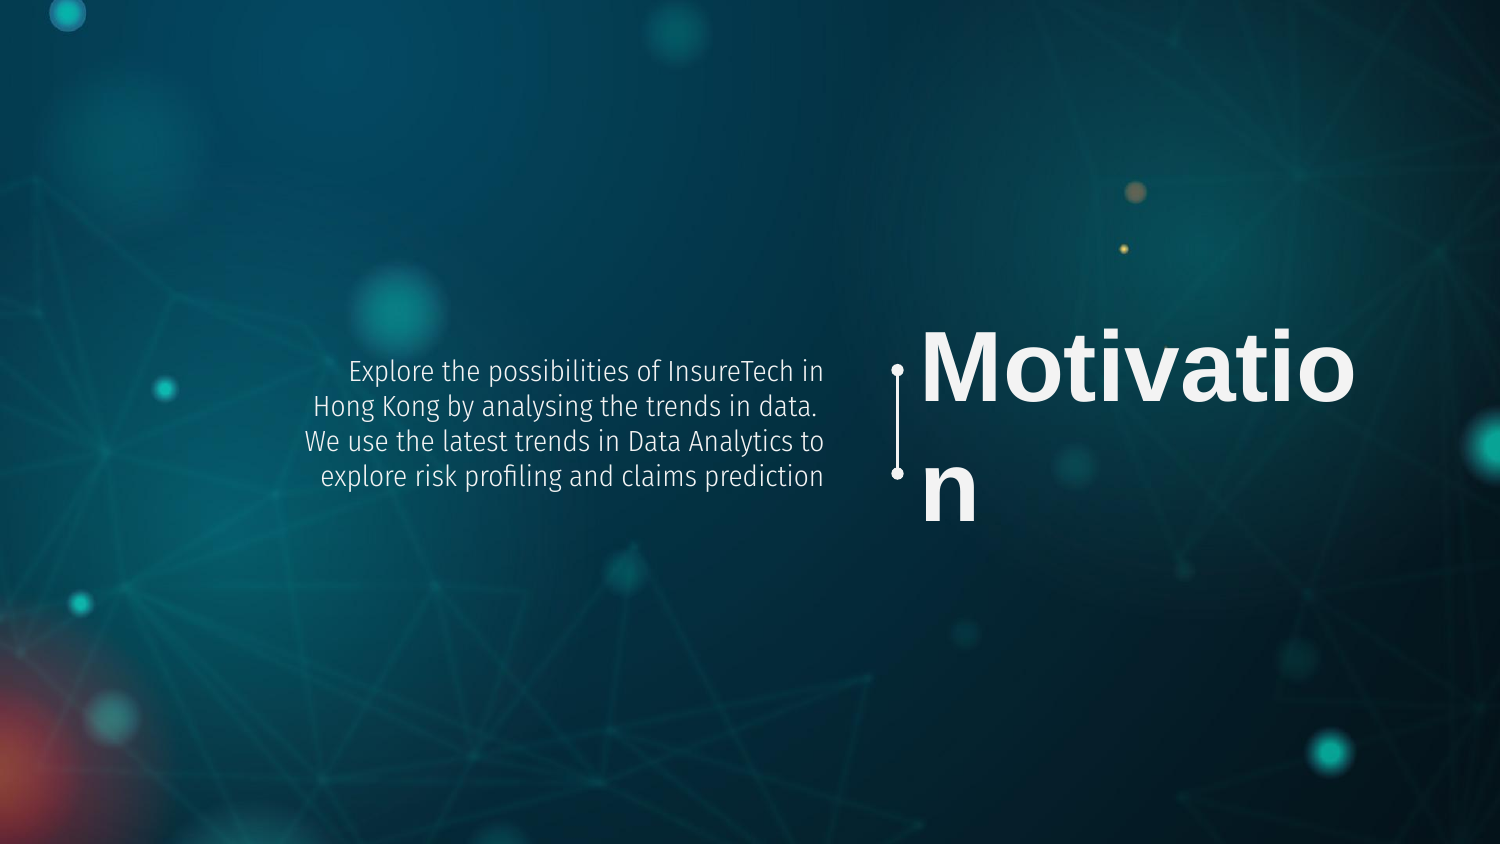

Explore the possibilities of InsureTech in Hong Kong by analysing the trends in data.
We use the latest trends in Data Analytics to explore risk profiling and claims prediction
# Motivation